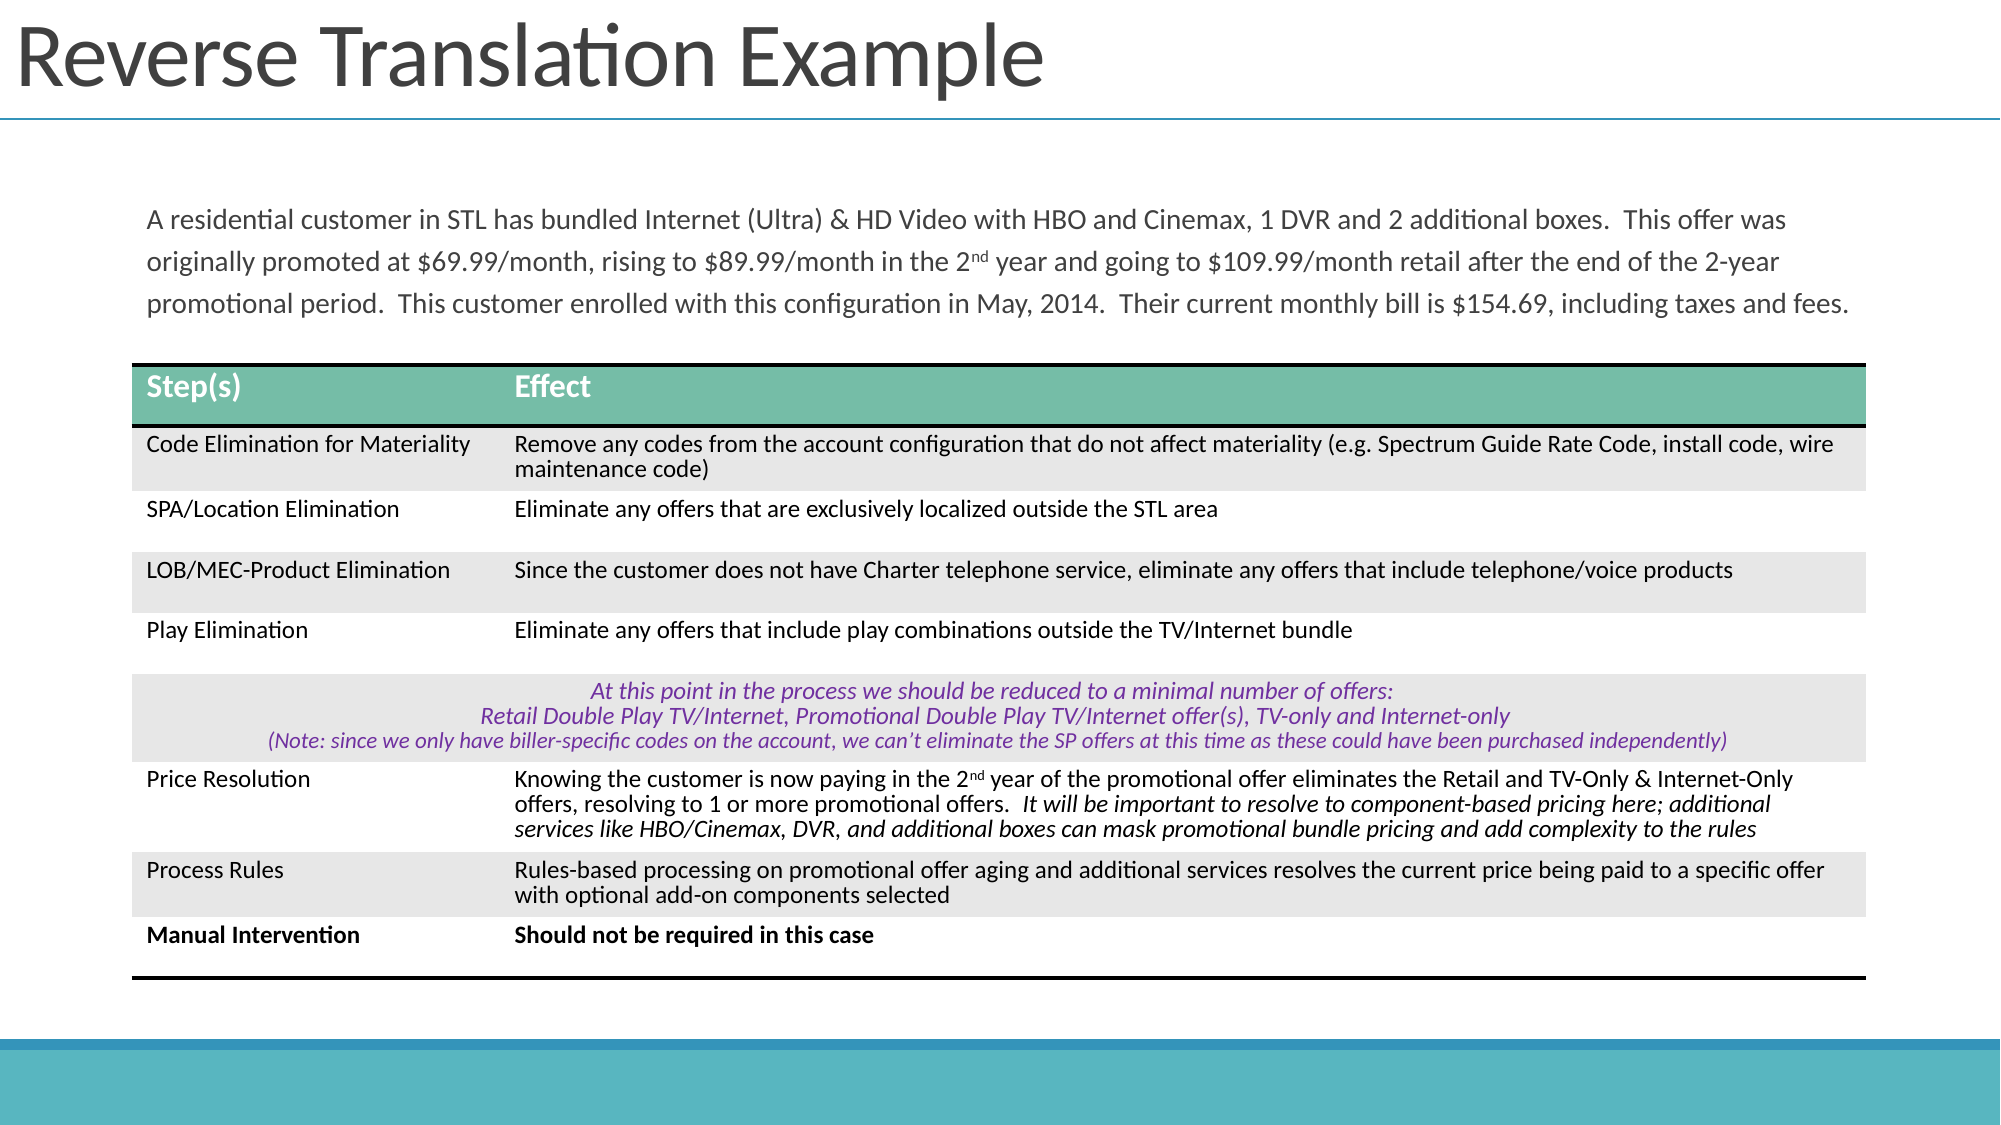

# Reverse Translation Example
A residential customer in STL has bundled Internet (Ultra) & HD Video with HBO and Cinemax, 1 DVR and 2 additional boxes.  This offer was originally promoted at $69.99/month, rising to $89.99/month in the 2nd year and going to $109.99/month retail after the end of the 2-year promotional period.  This customer enrolled with this configuration in May, 2014.  Their current monthly bill is $154.69, including taxes and fees.
| Step(s) | Effect |
| --- | --- |
| Code Elimination for Materiality | Remove any codes from the account configuration that do not affect materiality (e.g. Spectrum Guide Rate Code, install code, wire maintenance code) |
| SPA/Location Elimination | Eliminate any offers that are exclusively localized outside the STL area |
| LOB/MEC-Product Elimination | Since the customer does not have Charter telephone service, eliminate any offers that include telephone/voice products |
| Play Elimination | Eliminate any offers that include play combinations outside the TV/Internet bundle |
| At this point in the process we should be reduced to a minimal number of offers: Retail Double Play TV/Internet, Promotional Double Play TV/Internet offer(s), TV-only and Internet-only (Note: since we only have biller-specific codes on the account, we can’t eliminate the SP offers at this time as these could have been purchased independently) |  |
| Price Resolution | Knowing the customer is now paying in the 2nd year of the promotional offer eliminates the Retail and TV-Only & Internet-Only offers, resolving to 1 or more promotional offers. It will be important to resolve to component-based pricing here; additional services like HBO/Cinemax, DVR, and additional boxes can mask promotional bundle pricing and add complexity to the rules |
| Process Rules | Rules-based processing on promotional offer aging and additional services resolves the current price being paid to a specific offer with optional add-on components selected |
| Manual Intervention | Should not be required in this case |